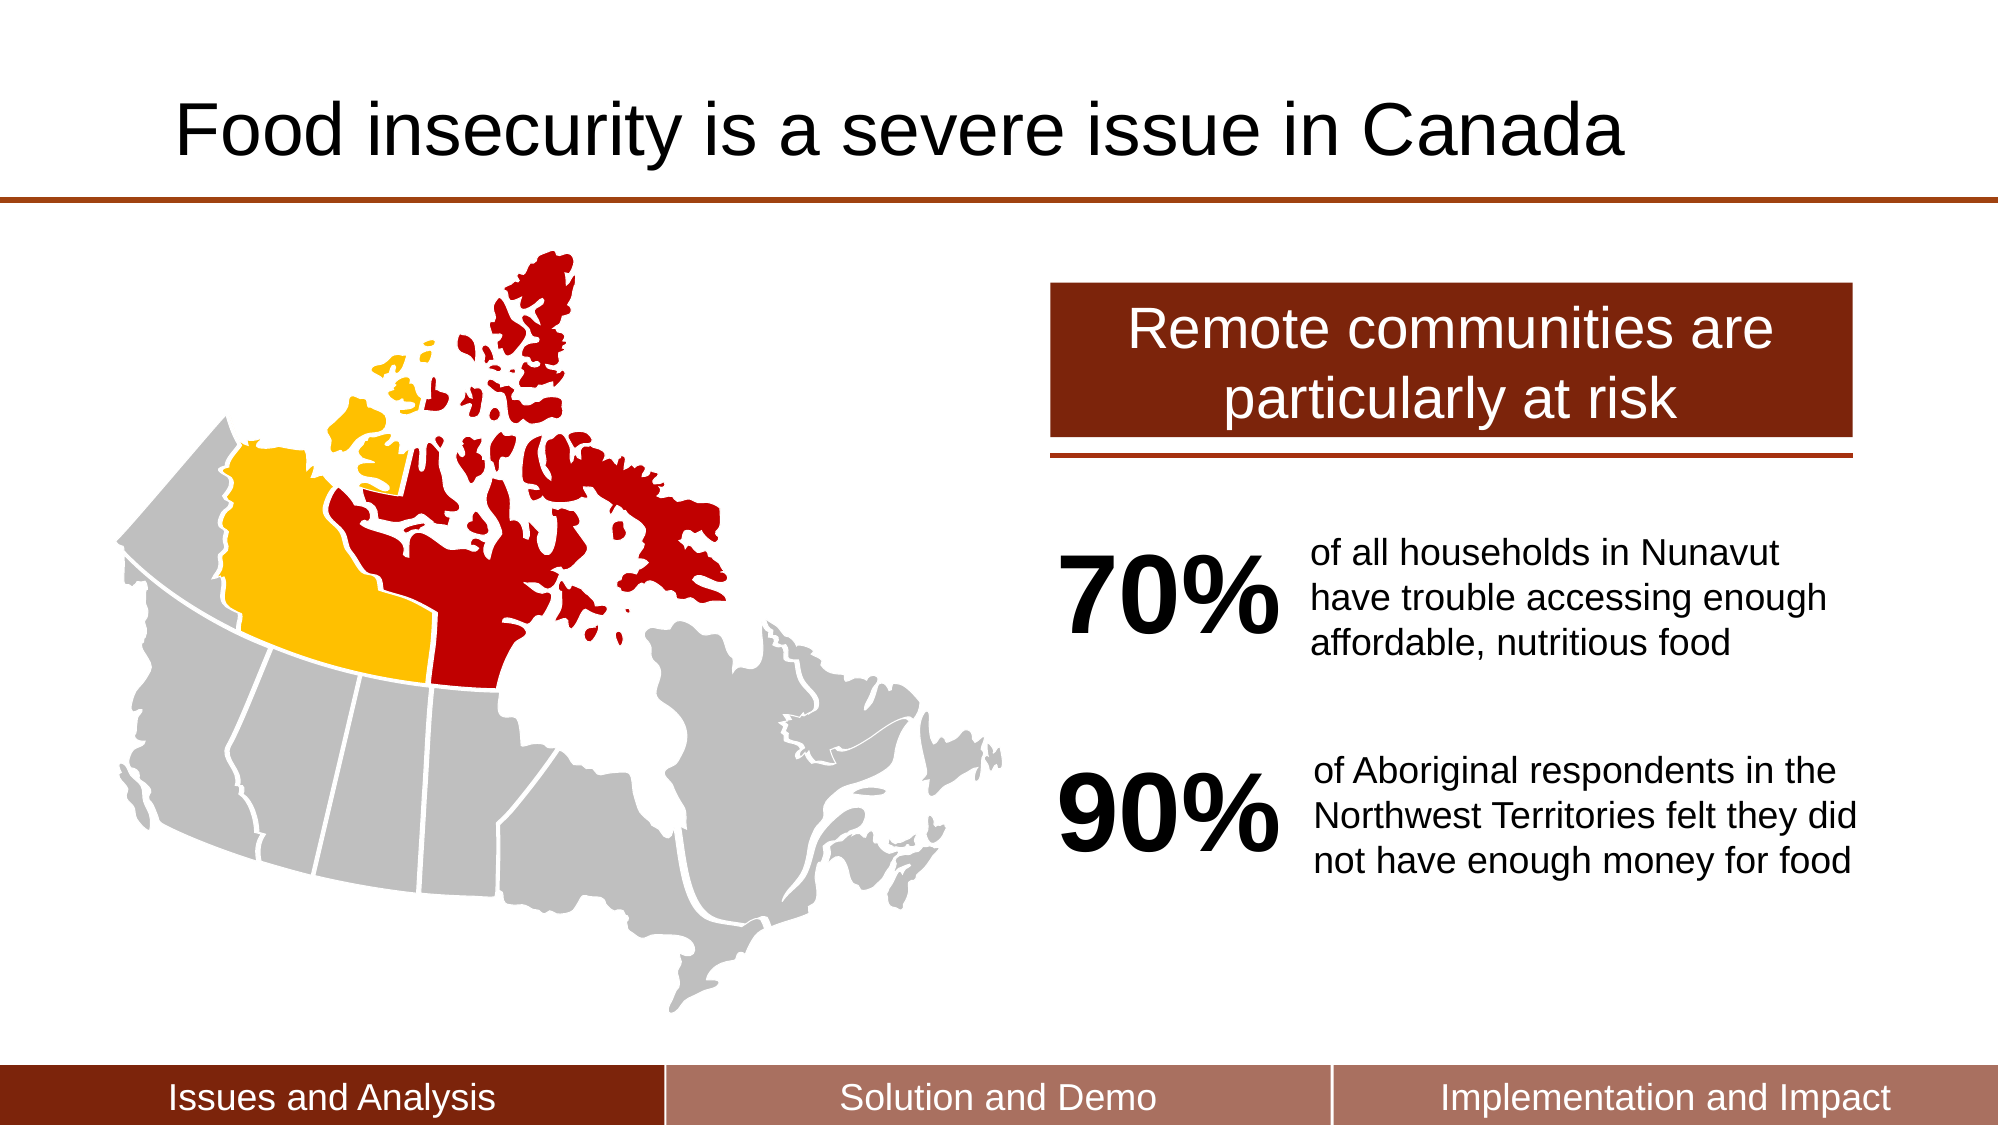

# Food insecurity is a severe issue in Canada

Remote communities are particularly at risk

70%
of all households in Nunavut have trouble accessing enough affordable, nutritious food

90%
of Aboriginal respondents in the Northwest Territories felt they did not have enough money for food